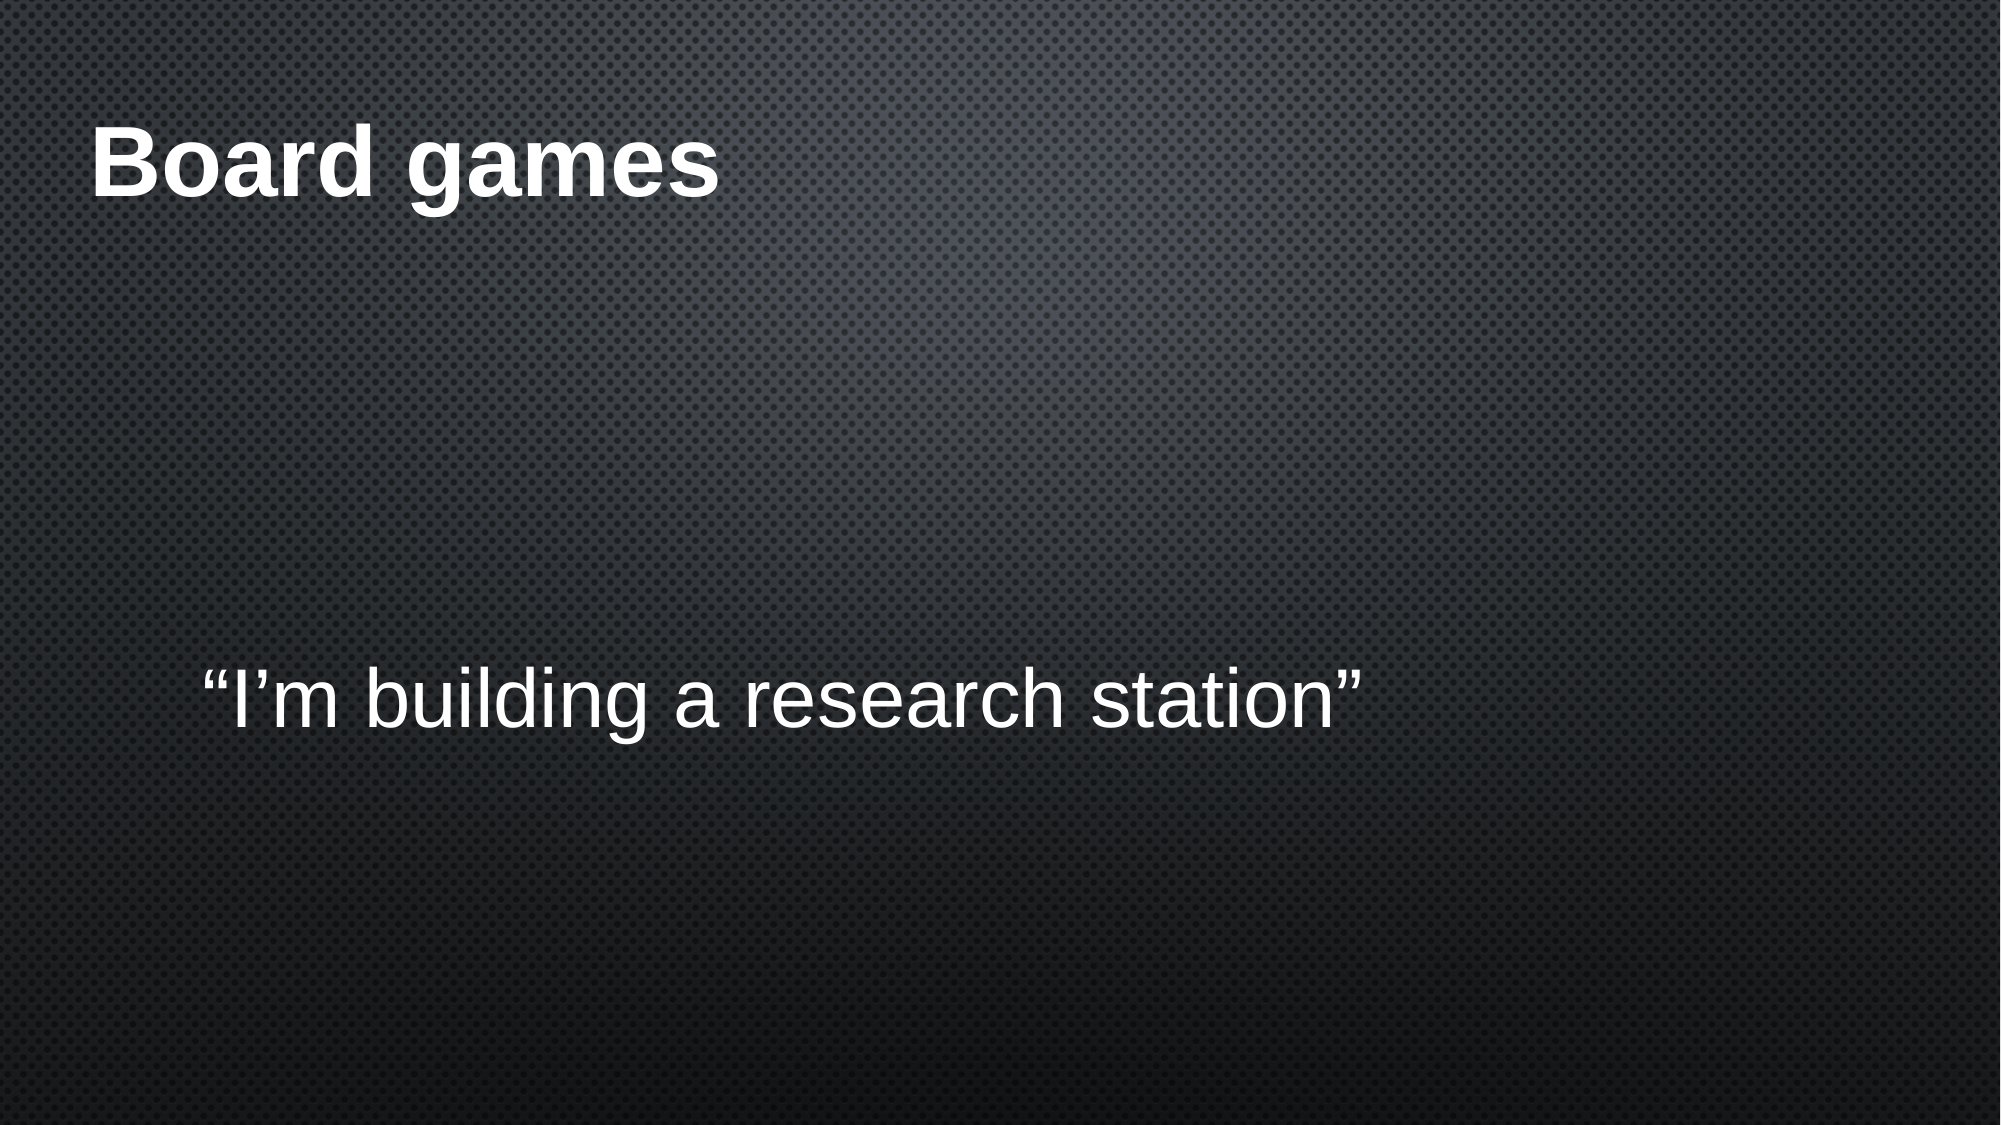

# Board games
“I’m building a research station”